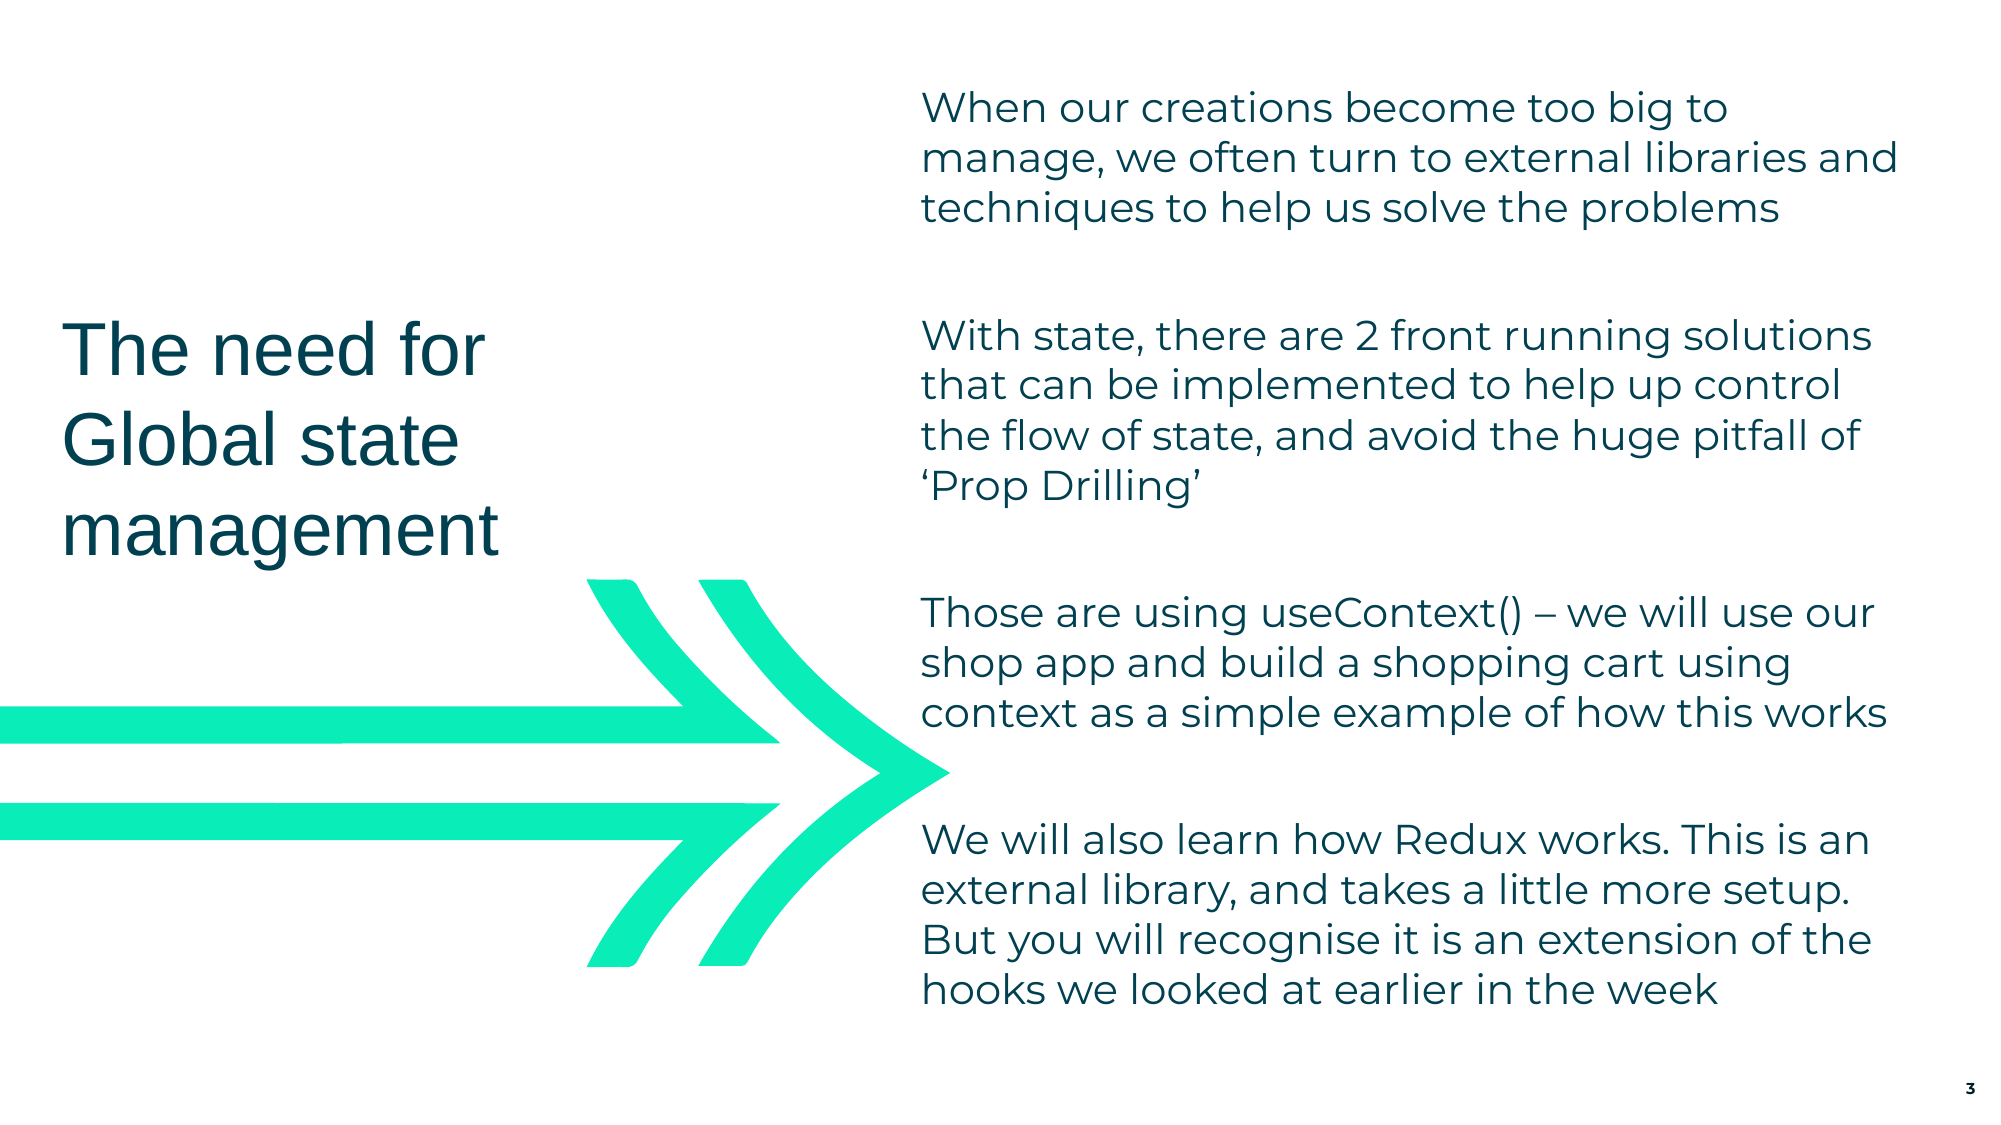

When our creations become too big to manage, we often turn to external libraries and techniques to help us solve the problems

With state, there are 2 front running solutions that can be implemented to help up control the flow of state, and avoid the huge pitfall of ‘Prop Drilling’

Those are using useContext() – we will use our shop app and build a shopping cart using context as a simple example of how this works

We will also learn how Redux works. This is an external library, and takes a little more setup. But you will recognise it is an extension of the hooks we looked at earlier in the week

The need for Global state management
3